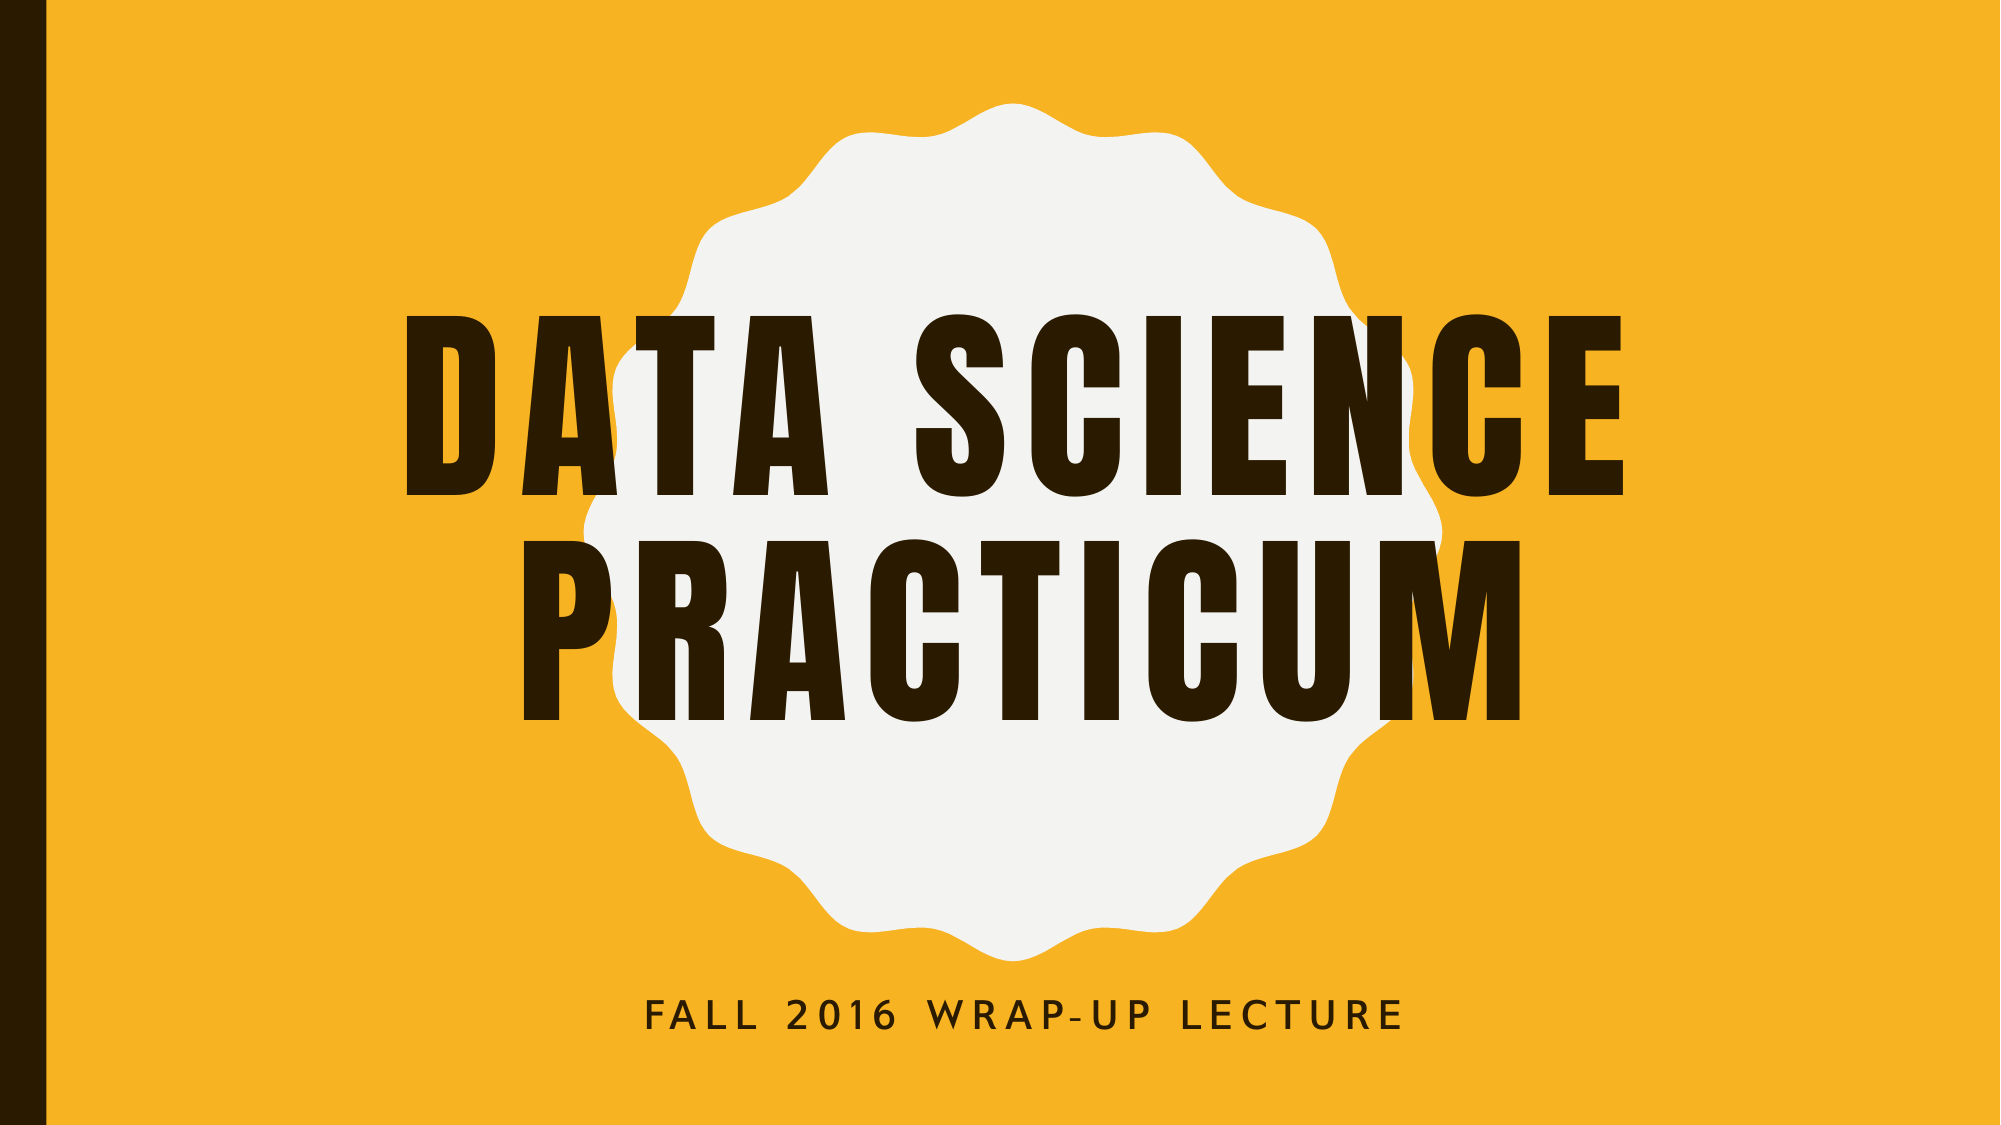

# Data Science Practicum
Fall 2016 Wrap-up Lecture